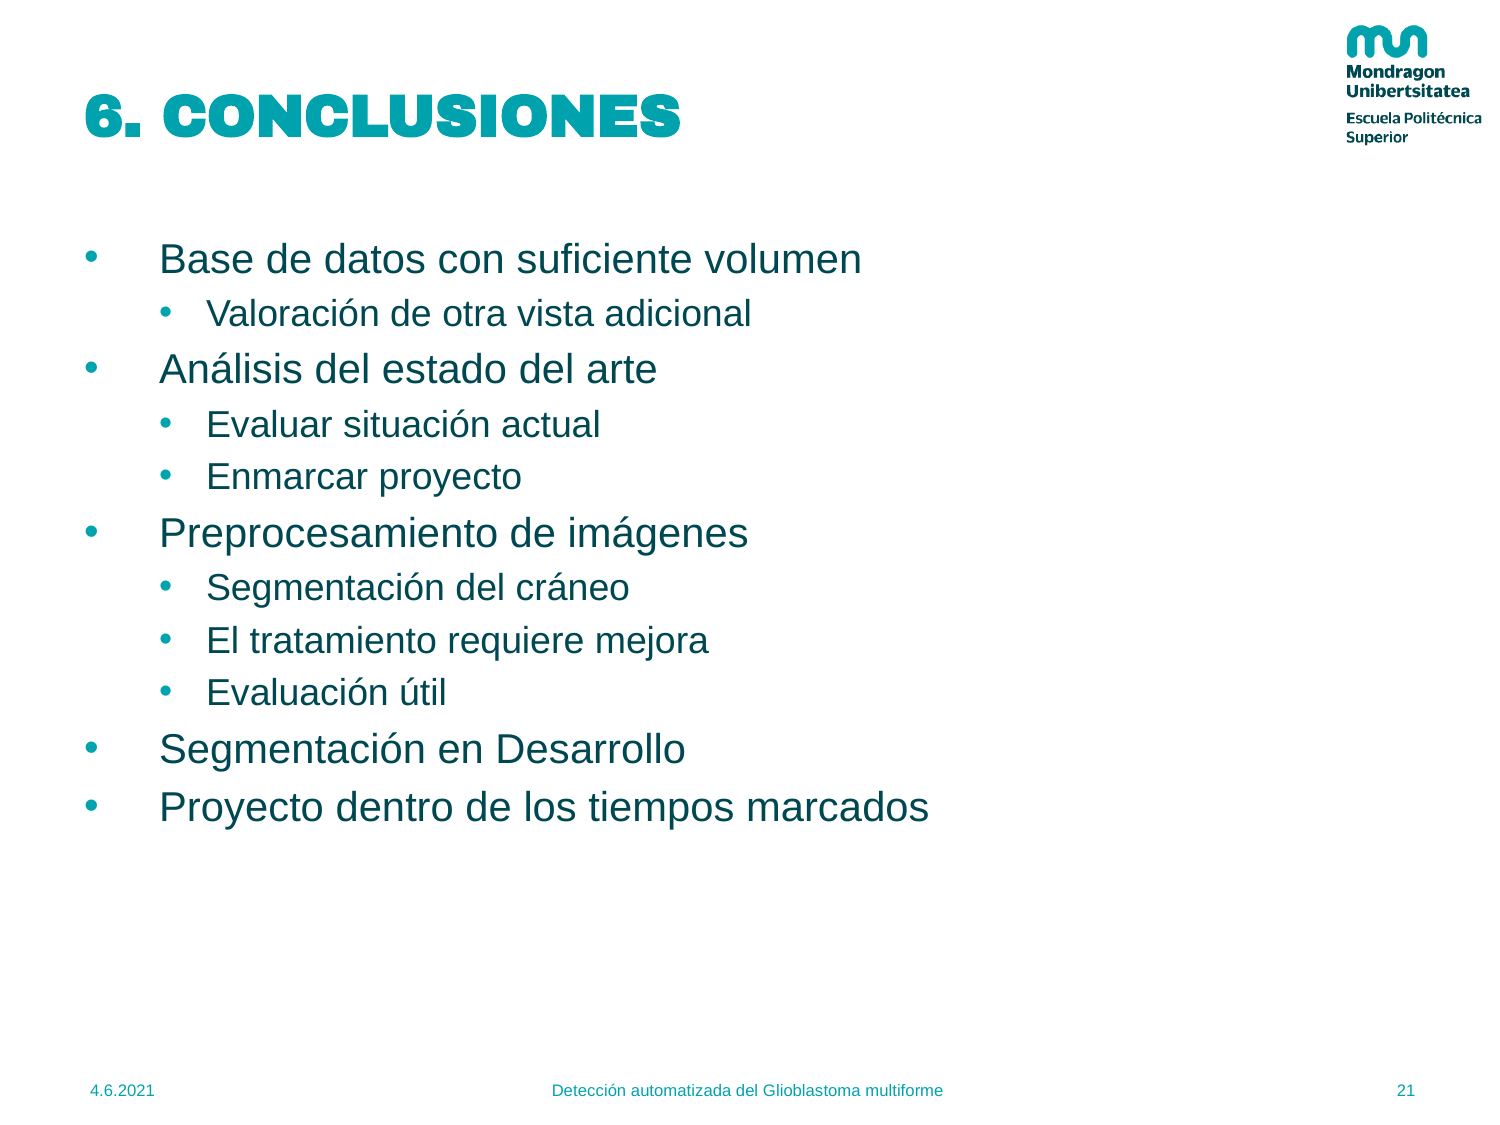

# 6. CONCLUSIONES
Base de datos con suficiente volumen
Valoración de otra vista adicional
Análisis del estado del arte
Evaluar situación actual
Enmarcar proyecto
Preprocesamiento de imágenes
Segmentación del cráneo
El tratamiento requiere mejora
Evaluación útil
Segmentación en Desarrollo
Proyecto dentro de los tiempos marcados
21
4.6.2021
Detección automatizada del Glioblastoma multiforme